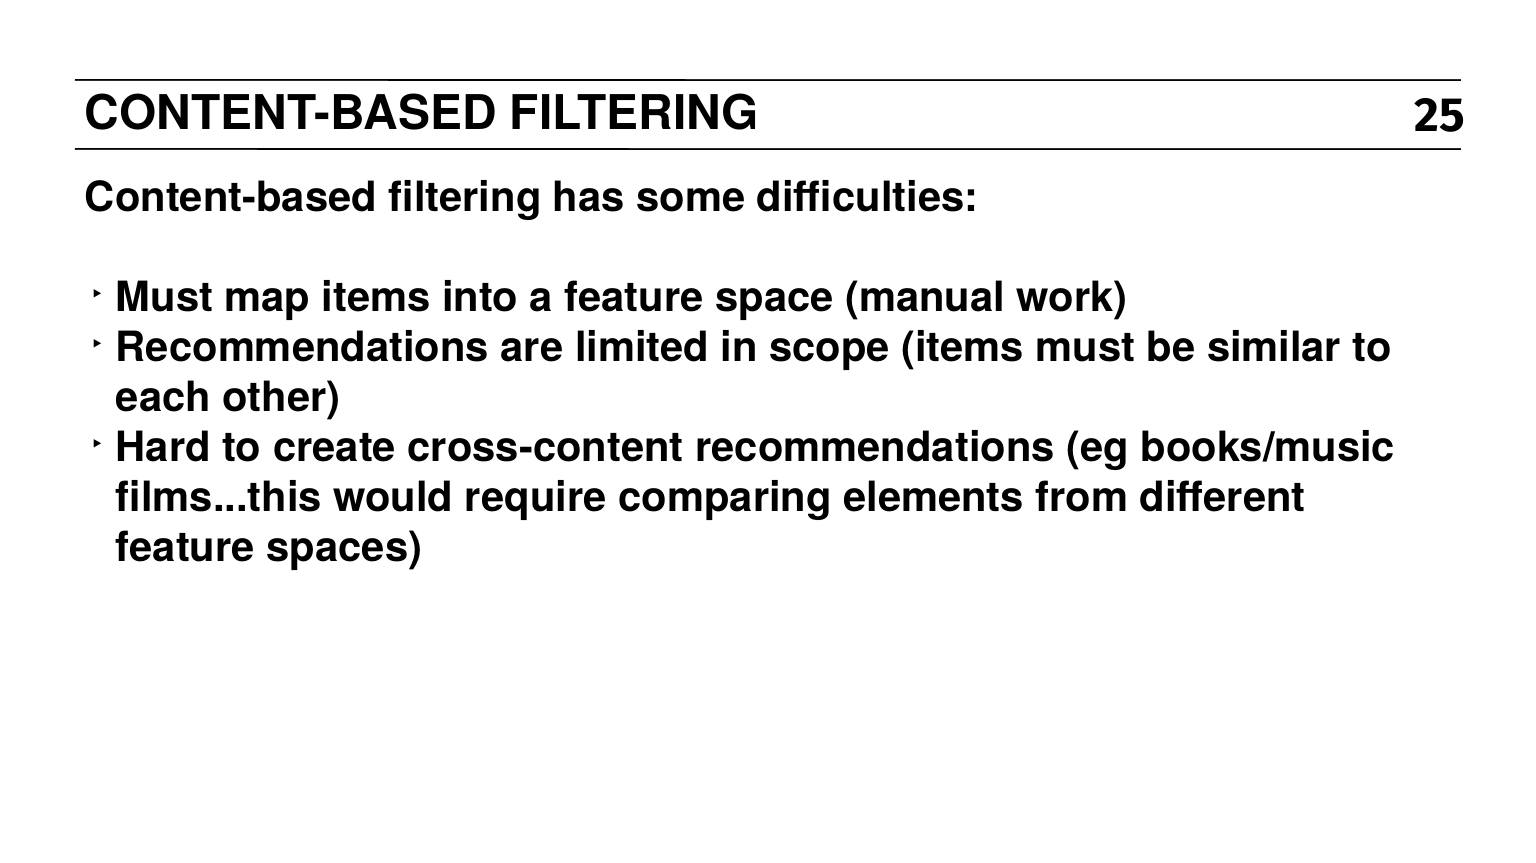

# CONTENT-BASED FILTERING
25

Content-based filtering has some difficulties:

Must map items into a feature space (manual work)
Recommendations are limited in scope (items must be similar to each other)
Hard to create cross-content recommendations (eg books/music films...this would require comparing elements from different feature spaces)